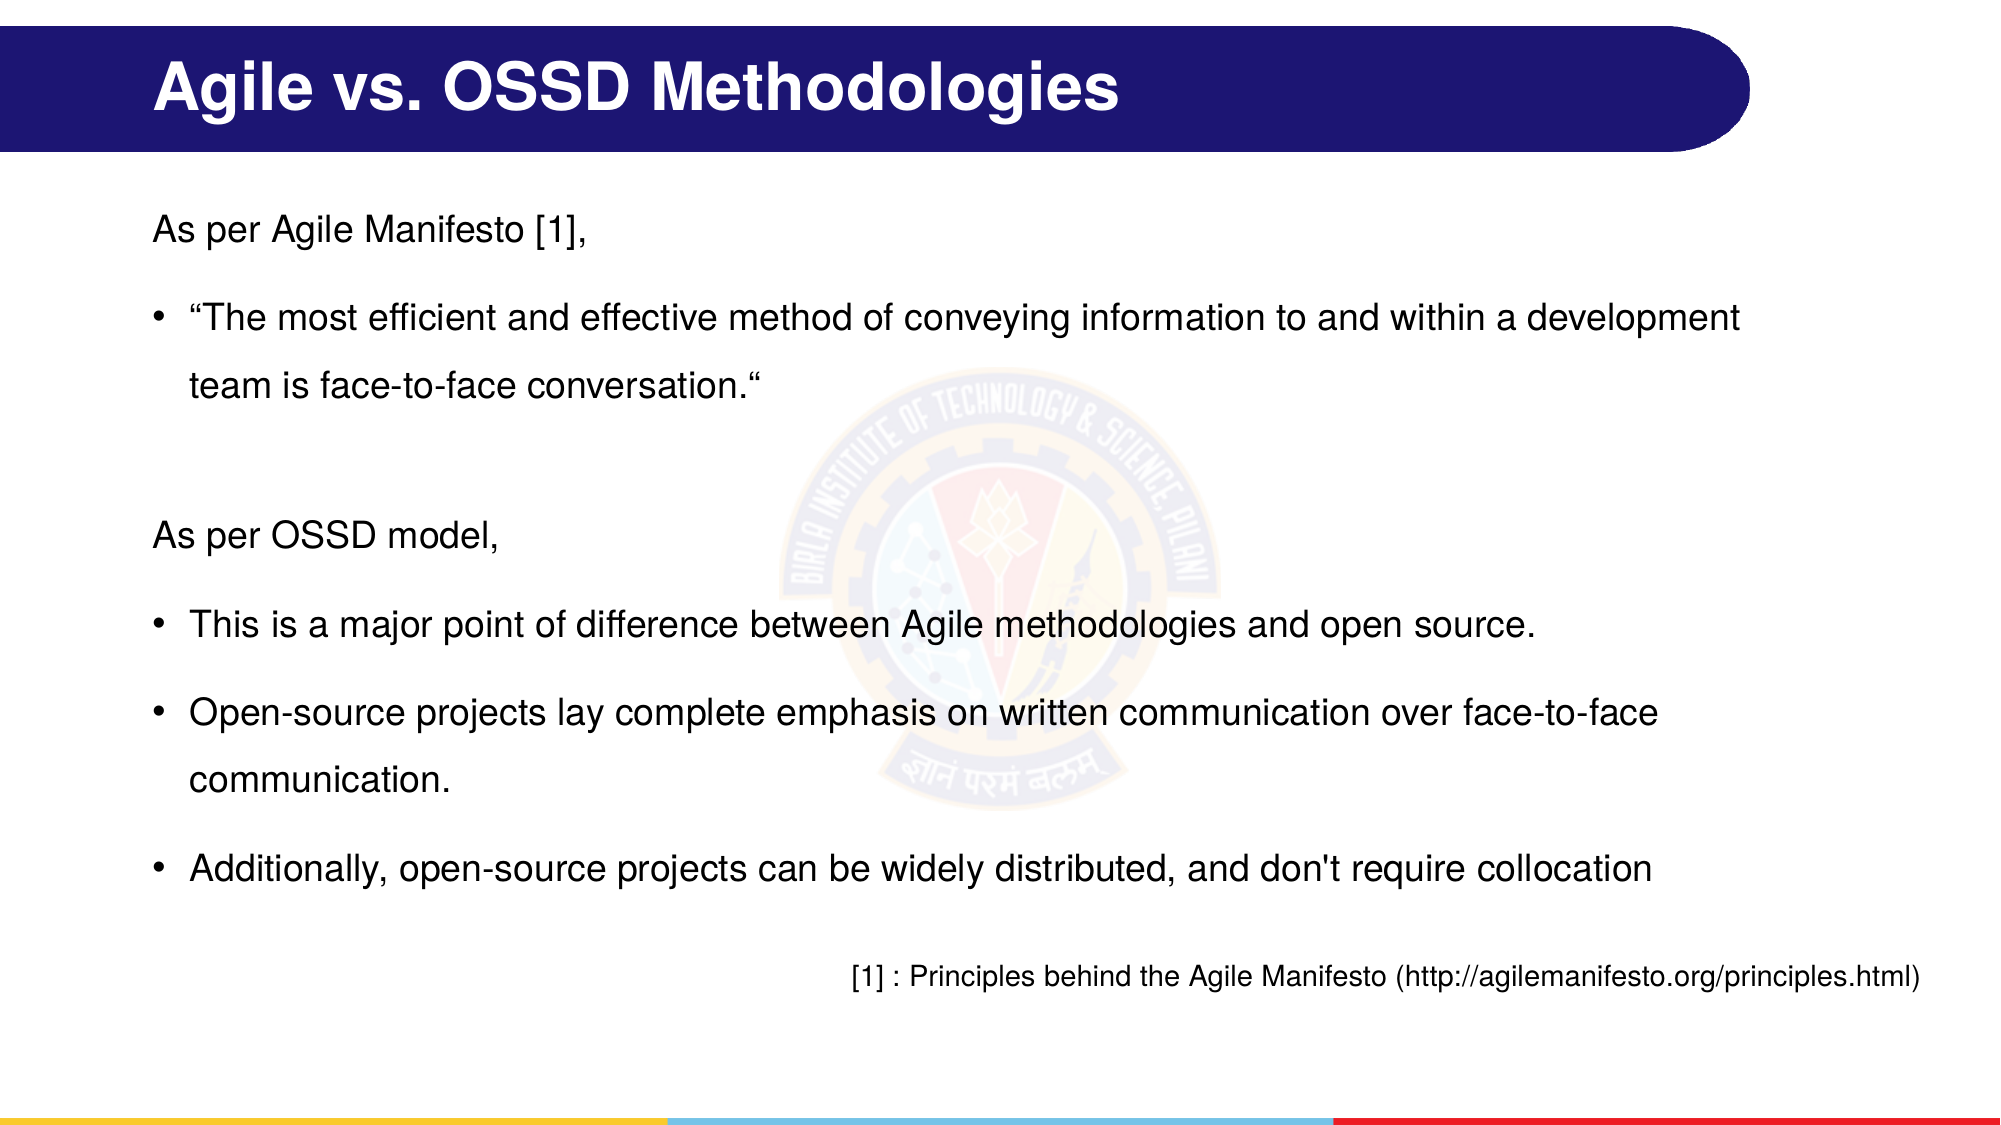

# Agile vs. OSSD Methodologies
As per Agile Manifesto [1],
“The most efficient and effective method of conveying information to and within a development team is face-to-face conversation.“

As per OSSD model,
This is a major point of difference between Agile methodologies and open source.
Open-source projects lay complete emphasis on written communication over face-to-face communication.
Additionally, open-source projects can be widely distributed, and don't require collocation

[1] : Principles behind the Agile Manifesto (http://agilemanifesto.org/principles.html)